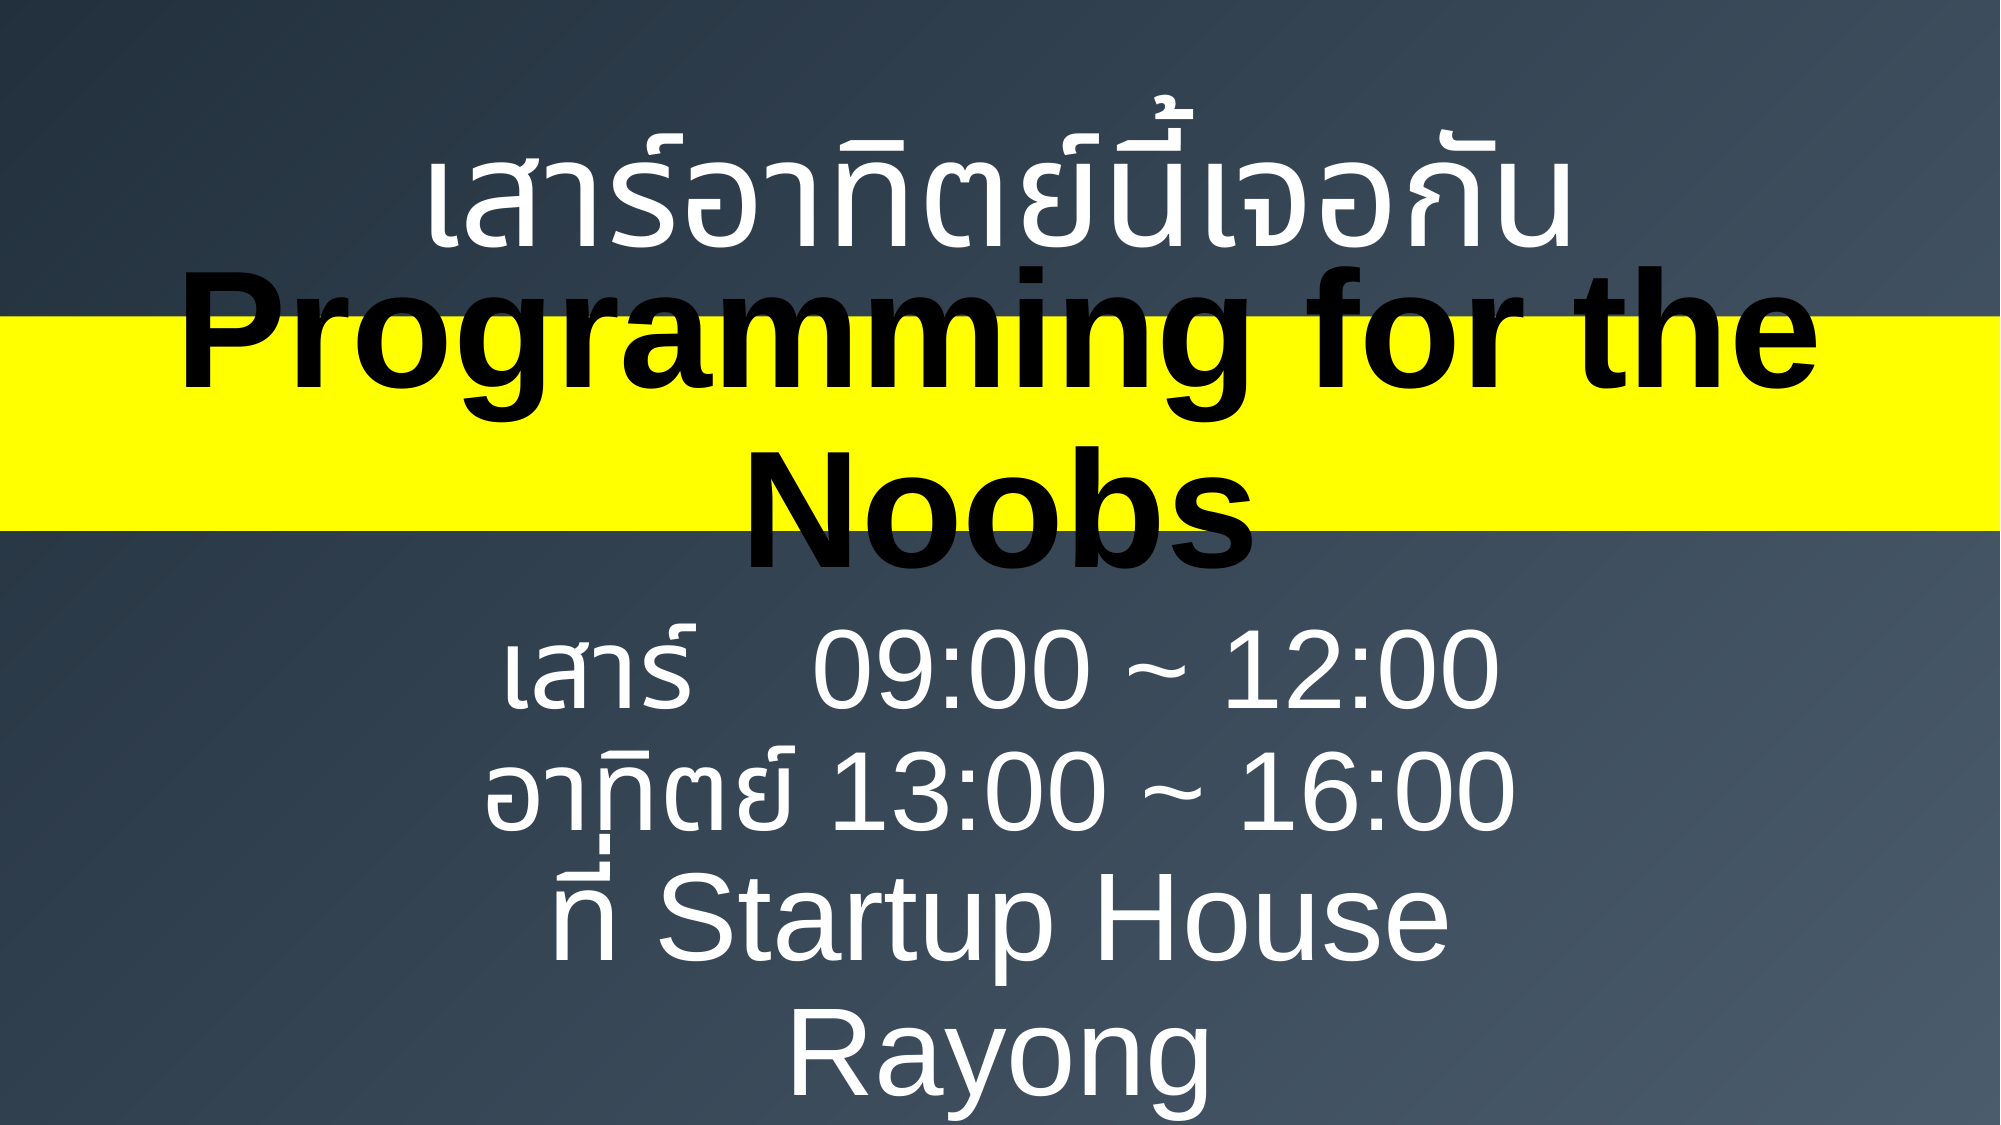

เสาร์อาทิตย์นี้เจอกัน
Programming for the Noobs
เสาร์    09:00 ~ 12:00
อาทิตย์ 13:00 ~ 16:00
ที่ Startup House Rayong